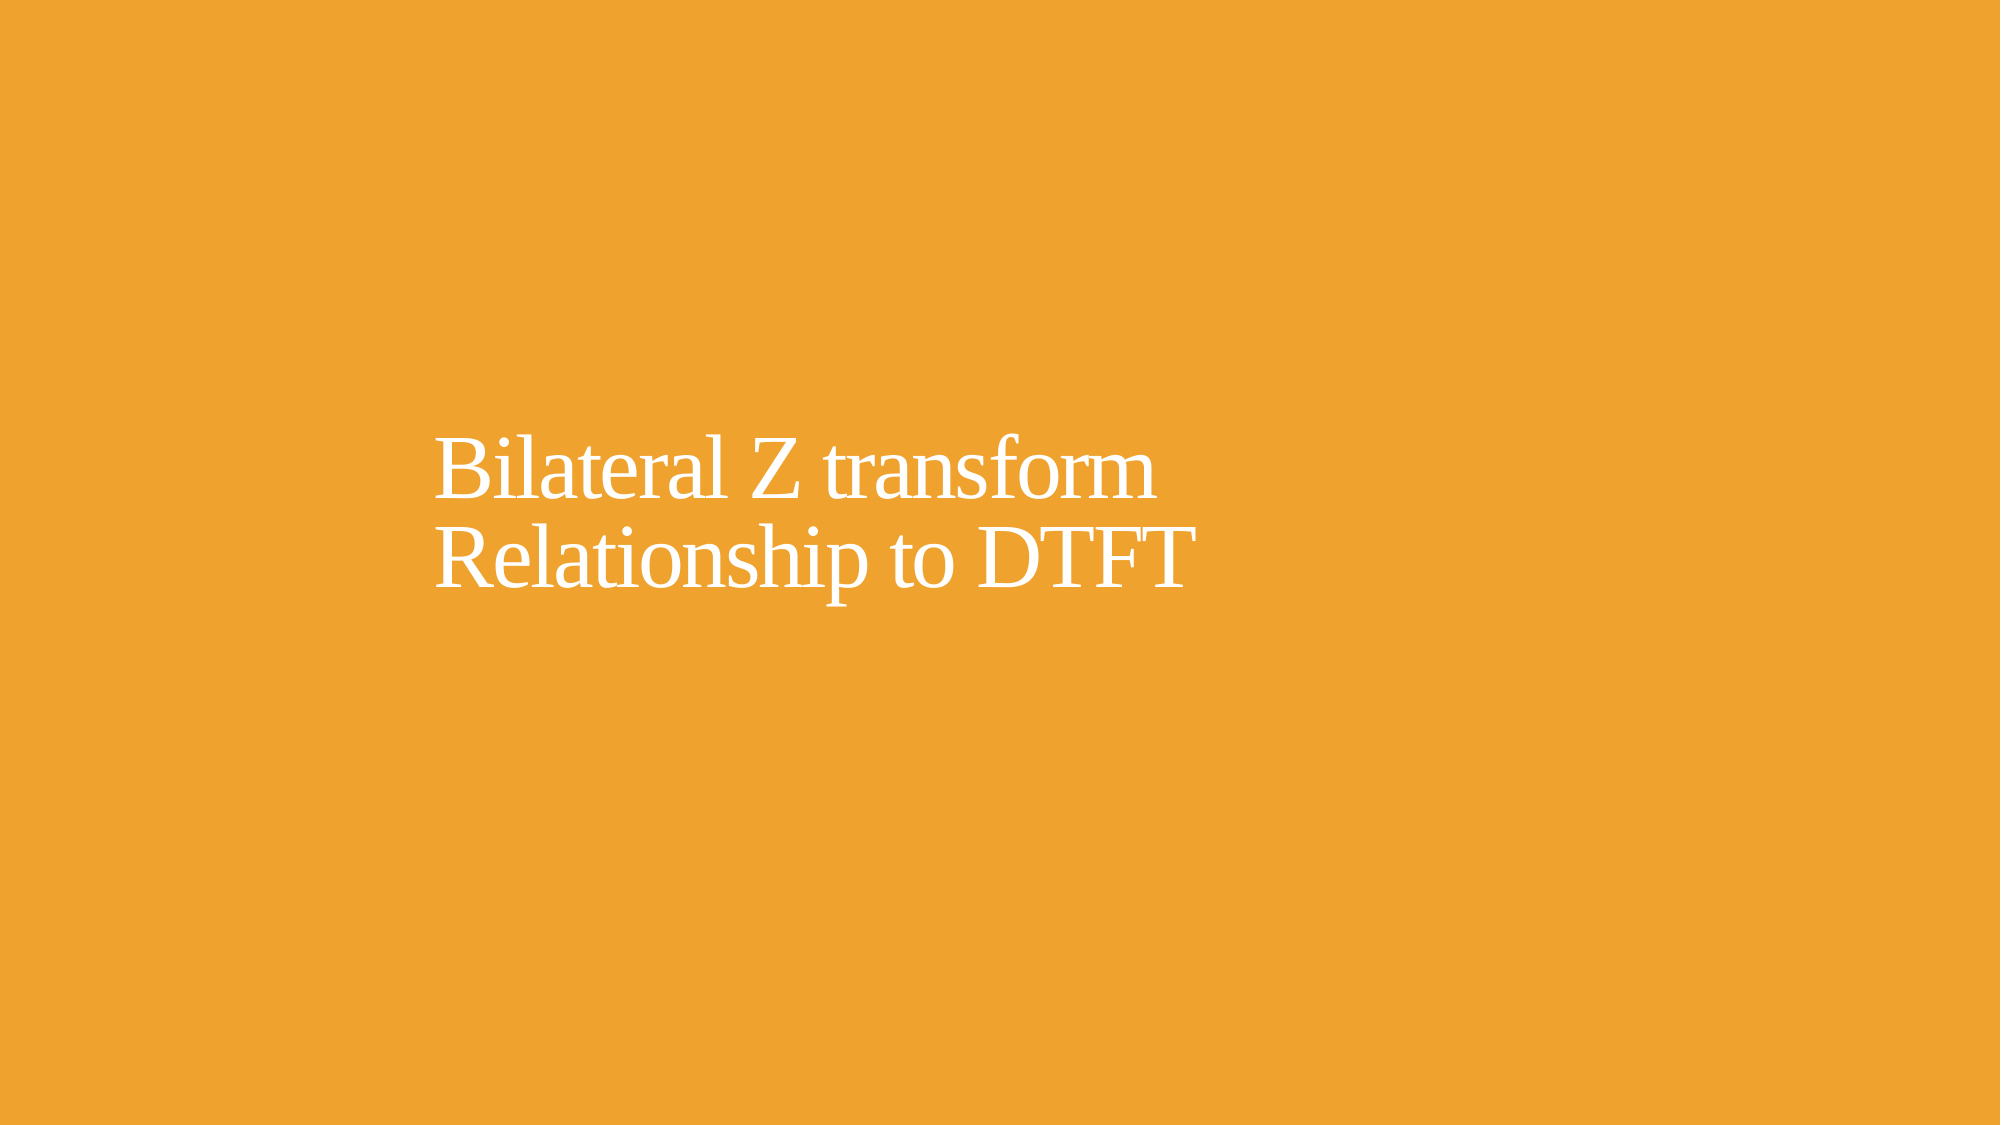

# Bilateral Z transform Relationship to DTFT